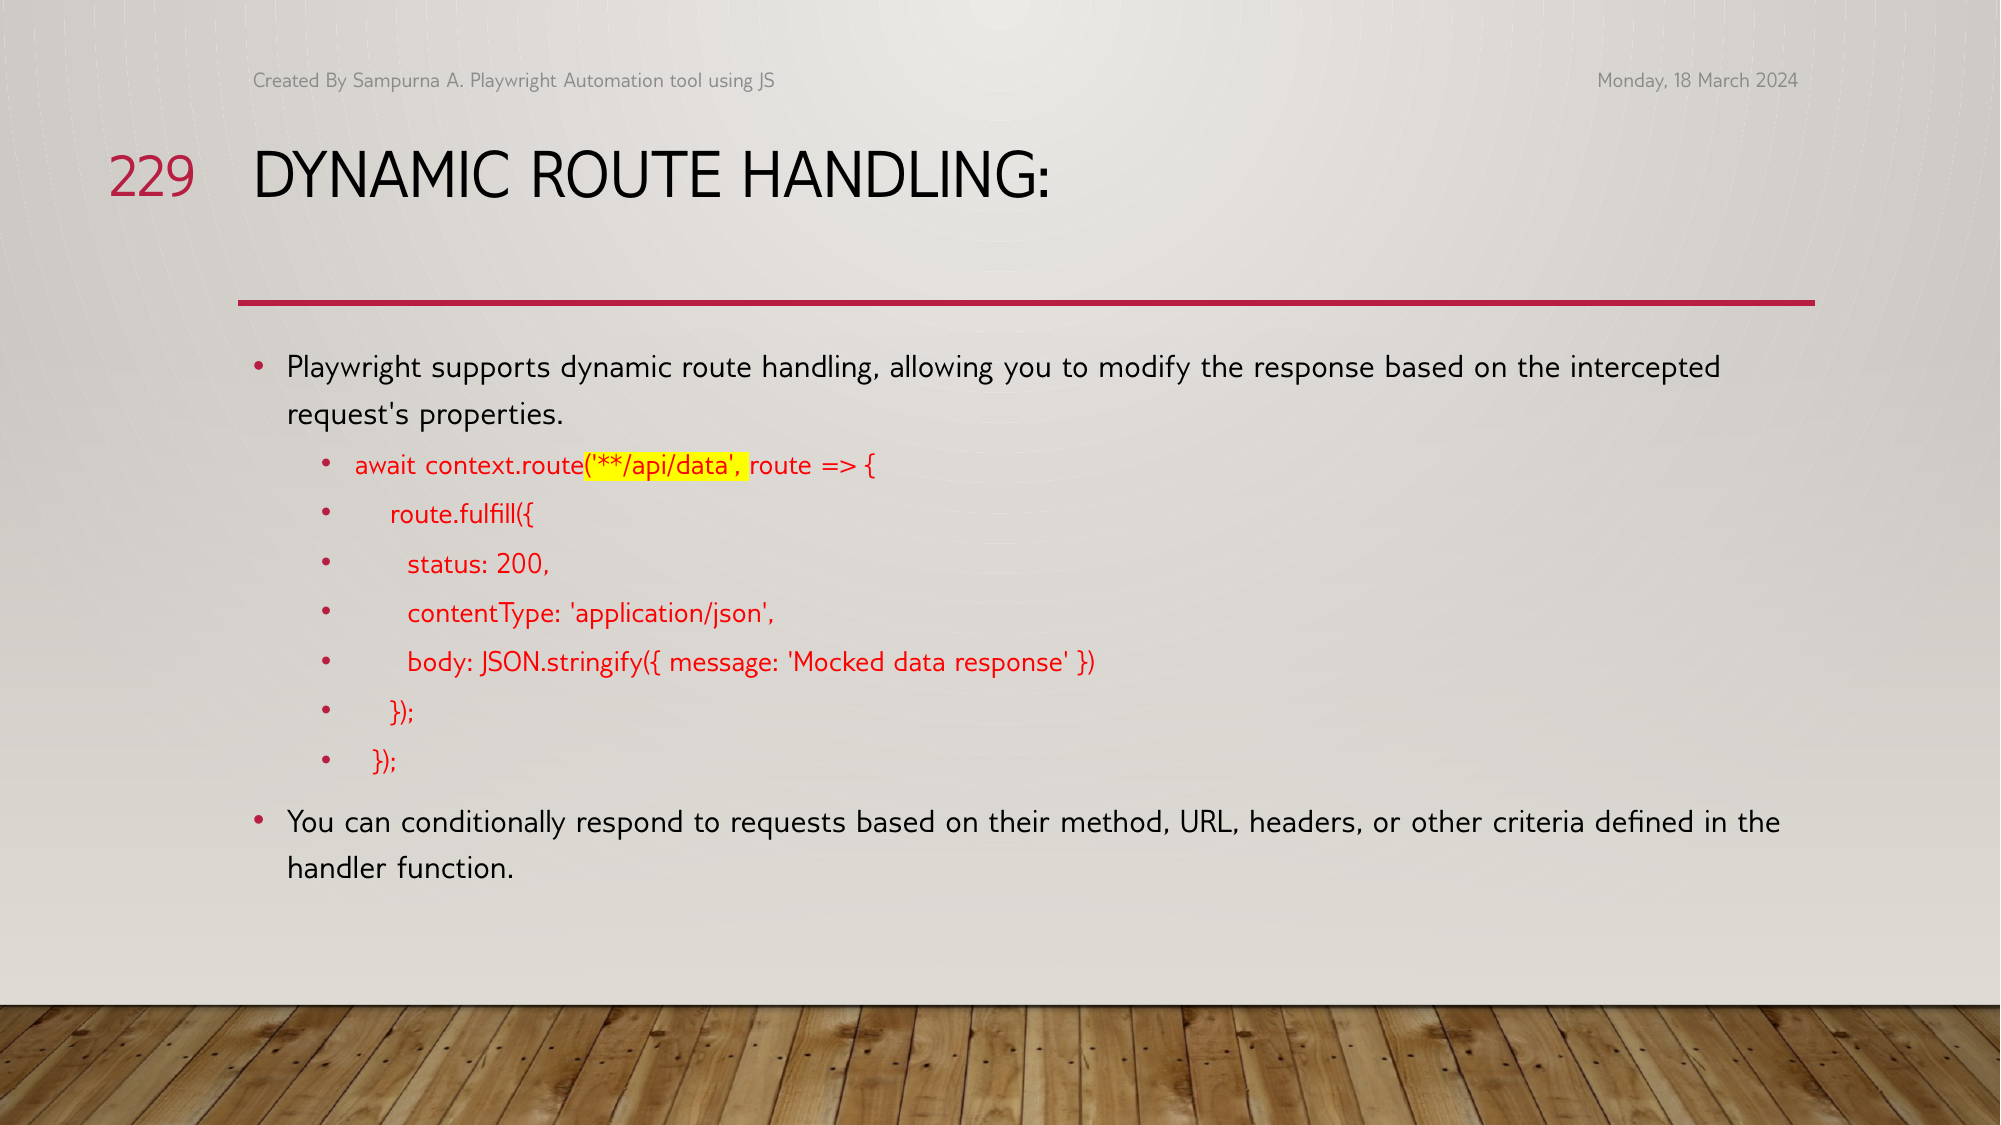

Created By Sampurna A. Playwright Automation tool using JS
Monday, 18 March 2024
229
# Dynamic Route Handling:
Playwright supports dynamic route handling, allowing you to modify the response based on the intercepted request's properties.
await context.route('**/api/data', route => {
    route.fulfill({
      status: 200,
      contentType: 'application/json',
      body: JSON.stringify({ message: 'Mocked data response' })
    });
  });
You can conditionally respond to requests based on their method, URL, headers, or other criteria defined in the handler function.